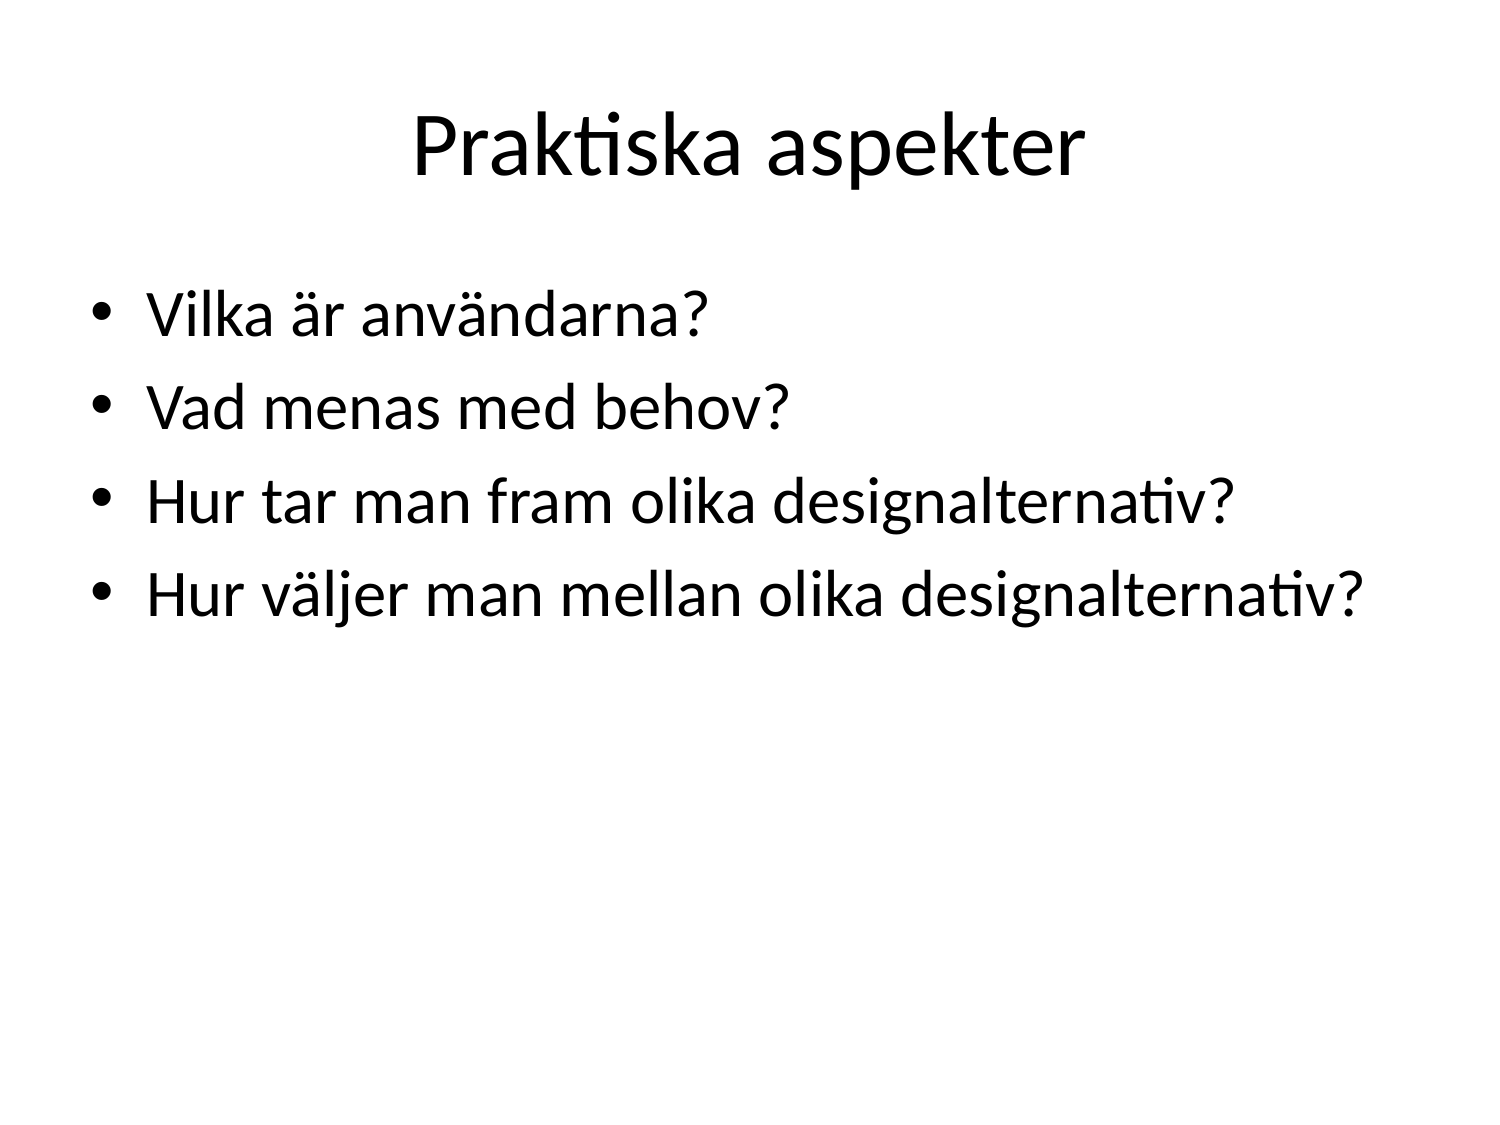

# Praktiska aspekter
Vilka är användarna?
Vad menas med behov?
Hur tar man fram olika designalternativ?
Hur väljer man mellan olika designalternativ?